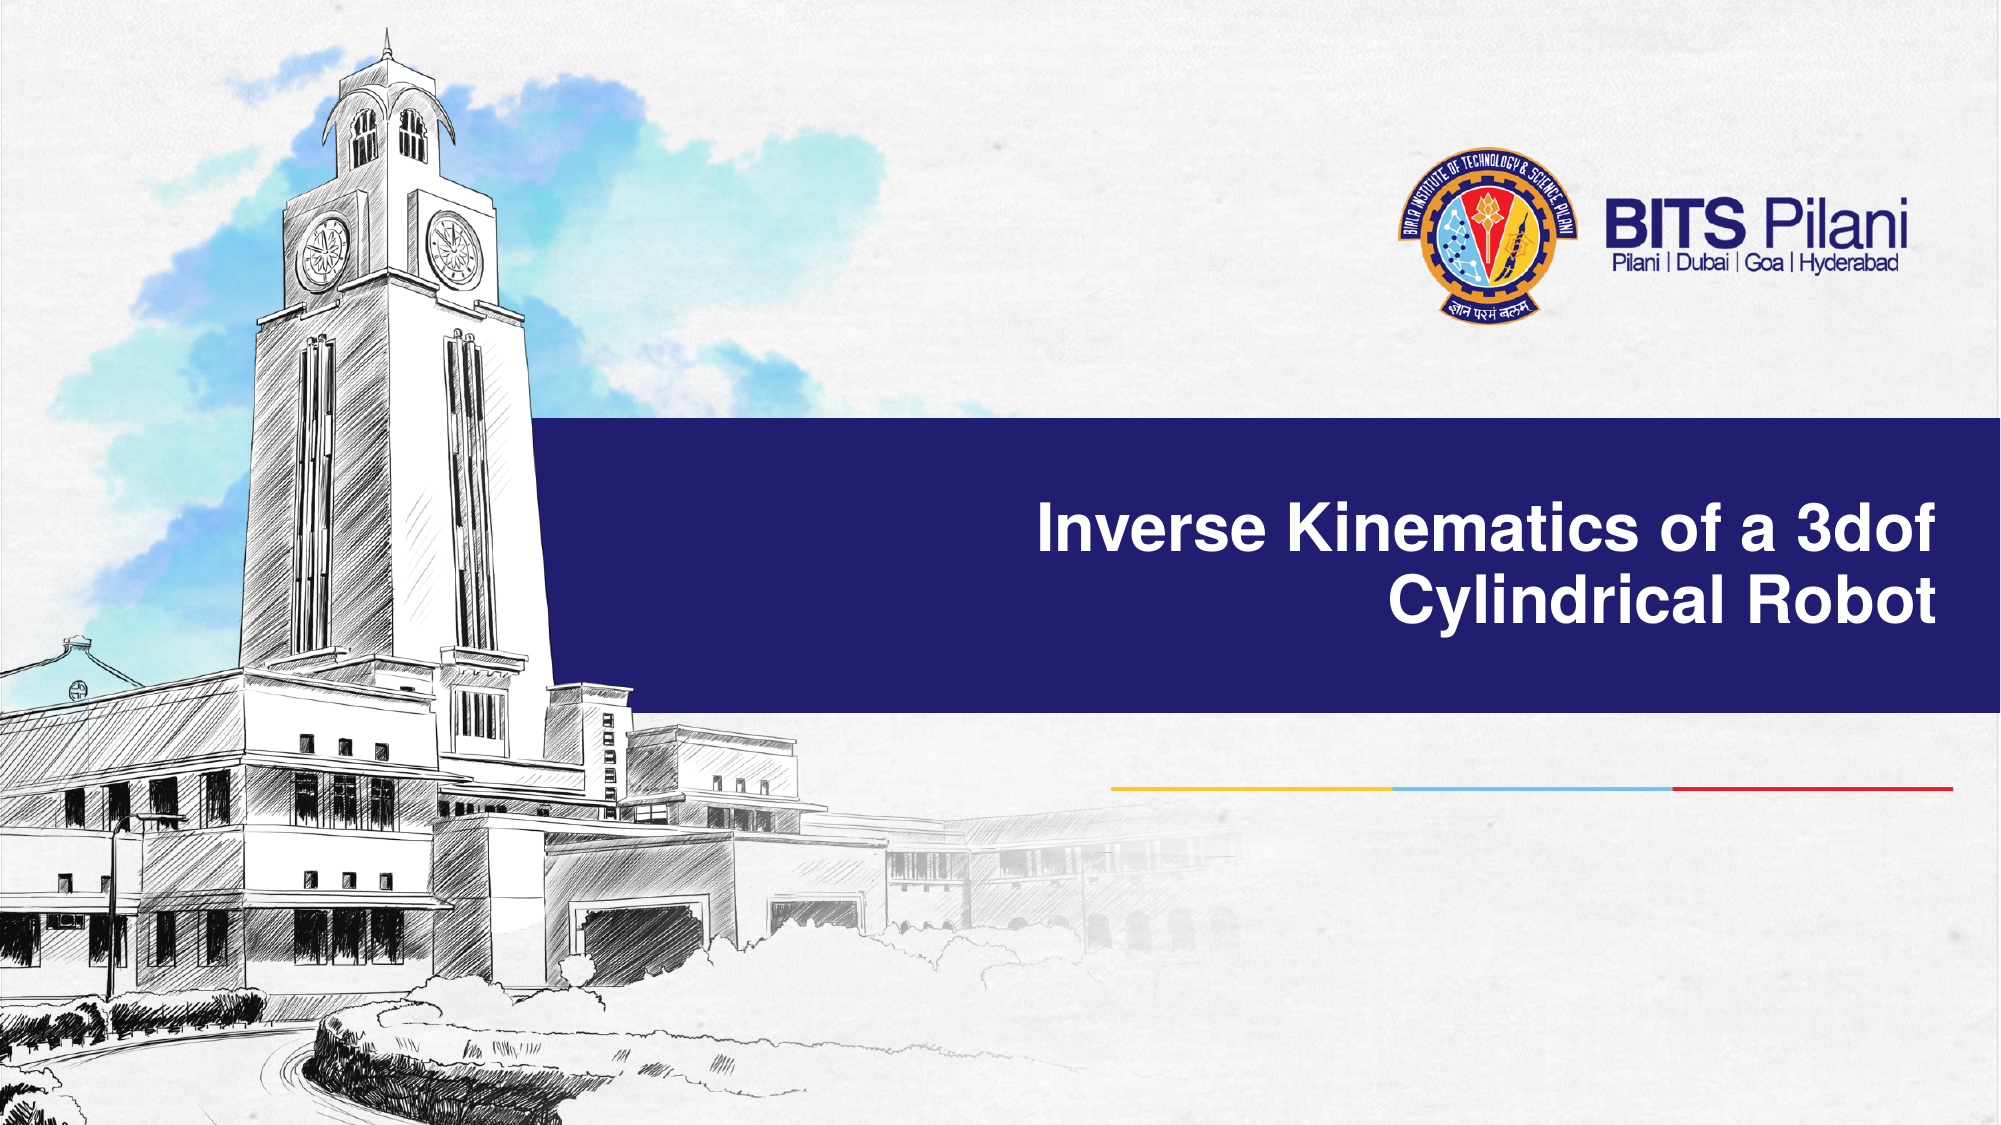

# Inverse Kinematics of a 3dof Cylindrical Robot